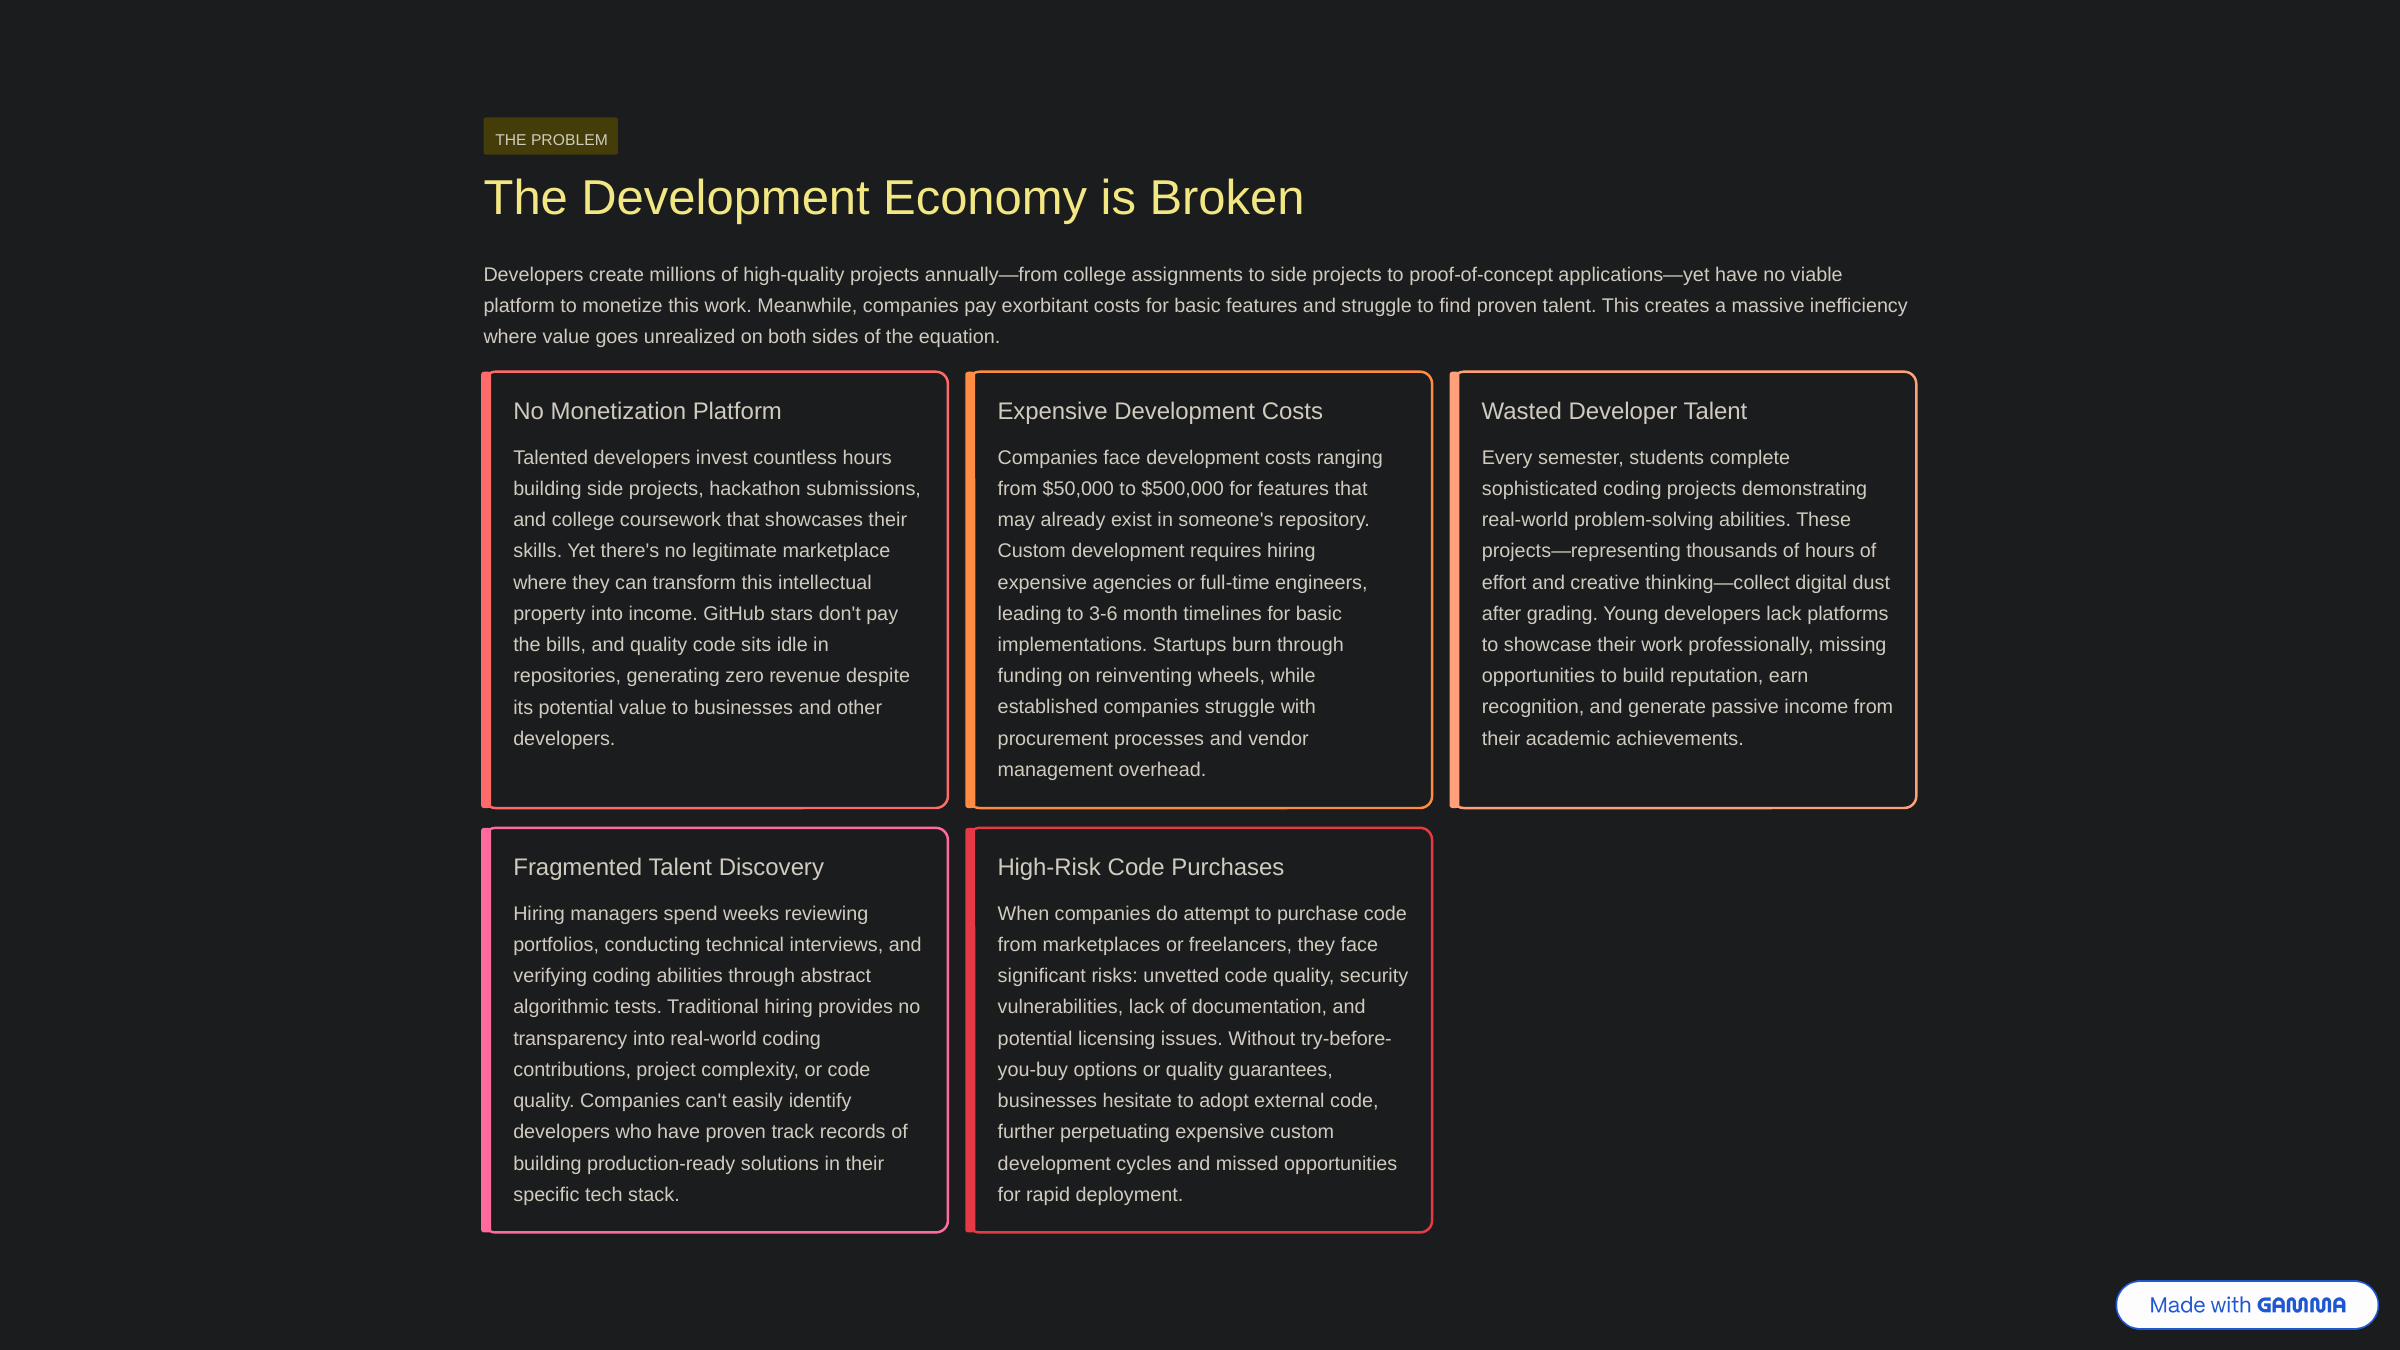

THE PROBLEM
The Development Economy is Broken
Developers create millions of high-quality projects annually—from college assignments to side projects to proof-of-concept applications—yet have no viable platform to monetize this work. Meanwhile, companies pay exorbitant costs for basic features and struggle to find proven talent. This creates a massive inefficiency where value goes unrealized on both sides of the equation.

No Monetization Platform
Expensive Development Costs
Wasted Developer Talent
Talented developers invest countless hours building side projects, hackathon submissions, and college coursework that showcases their skills. Yet there's no legitimate marketplace where they can transform this intellectual property into income. GitHub stars don't pay the bills, and quality code sits idle in repositories, generating zero revenue despite its potential value to businesses and other developers.
Companies face development costs ranging from $50,000 to $500,000 for features that may already exist in someone's repository. Custom development requires hiring expensive agencies or full-time engineers, leading to 3-6 month timelines for basic implementations. Startups burn through funding on reinventing wheels, while established companies struggle with procurement processes and vendor management overhead.
Every semester, students complete sophisticated coding projects demonstrating real-world problem-solving abilities. These projects—representing thousands of hours of effort and creative thinking—collect digital dust after grading. Young developers lack platforms to showcase their work professionally, missing opportunities to build reputation, earn recognition, and generate passive income from their academic achievements.

Fragmented Talent Discovery
High-Risk Code Purchases
Hiring managers spend weeks reviewing portfolios, conducting technical interviews, and verifying coding abilities through abstract algorithmic tests. Traditional hiring provides no transparency into real-world coding contributions, project complexity, or code quality. Companies can't easily identify developers who have proven track records of building production-ready solutions in their specific tech stack.
When companies do attempt to purchase code from marketplaces or freelancers, they face significant risks: unvetted code quality, security vulnerabilities, lack of documentation, and potential licensing issues. Without try-before-you-buy options or quality guarantees, businesses hesitate to adopt external code, further perpetuating expensive custom development cycles and missed opportunities for rapid deployment.